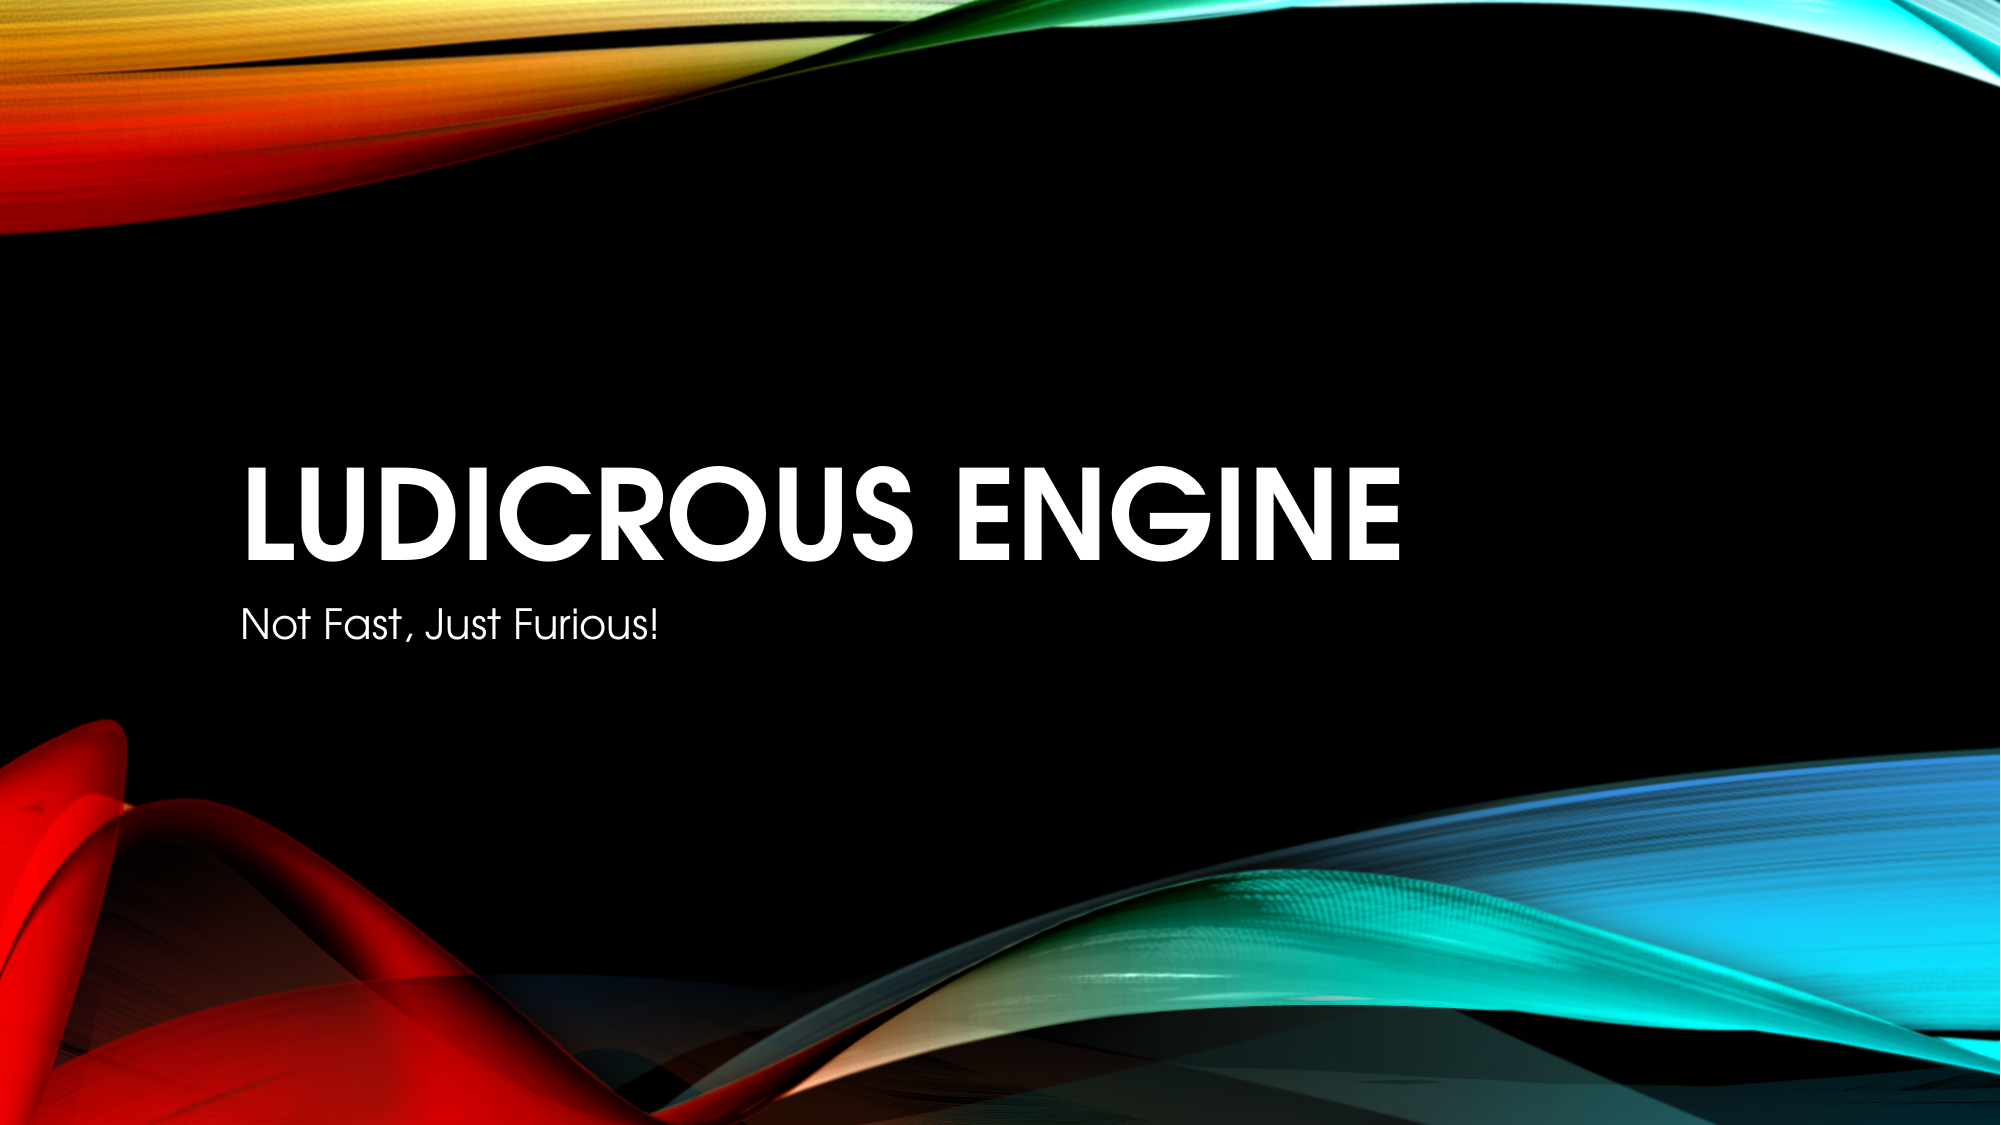

# Ludicrous engine
Not Fast, Just Furious!